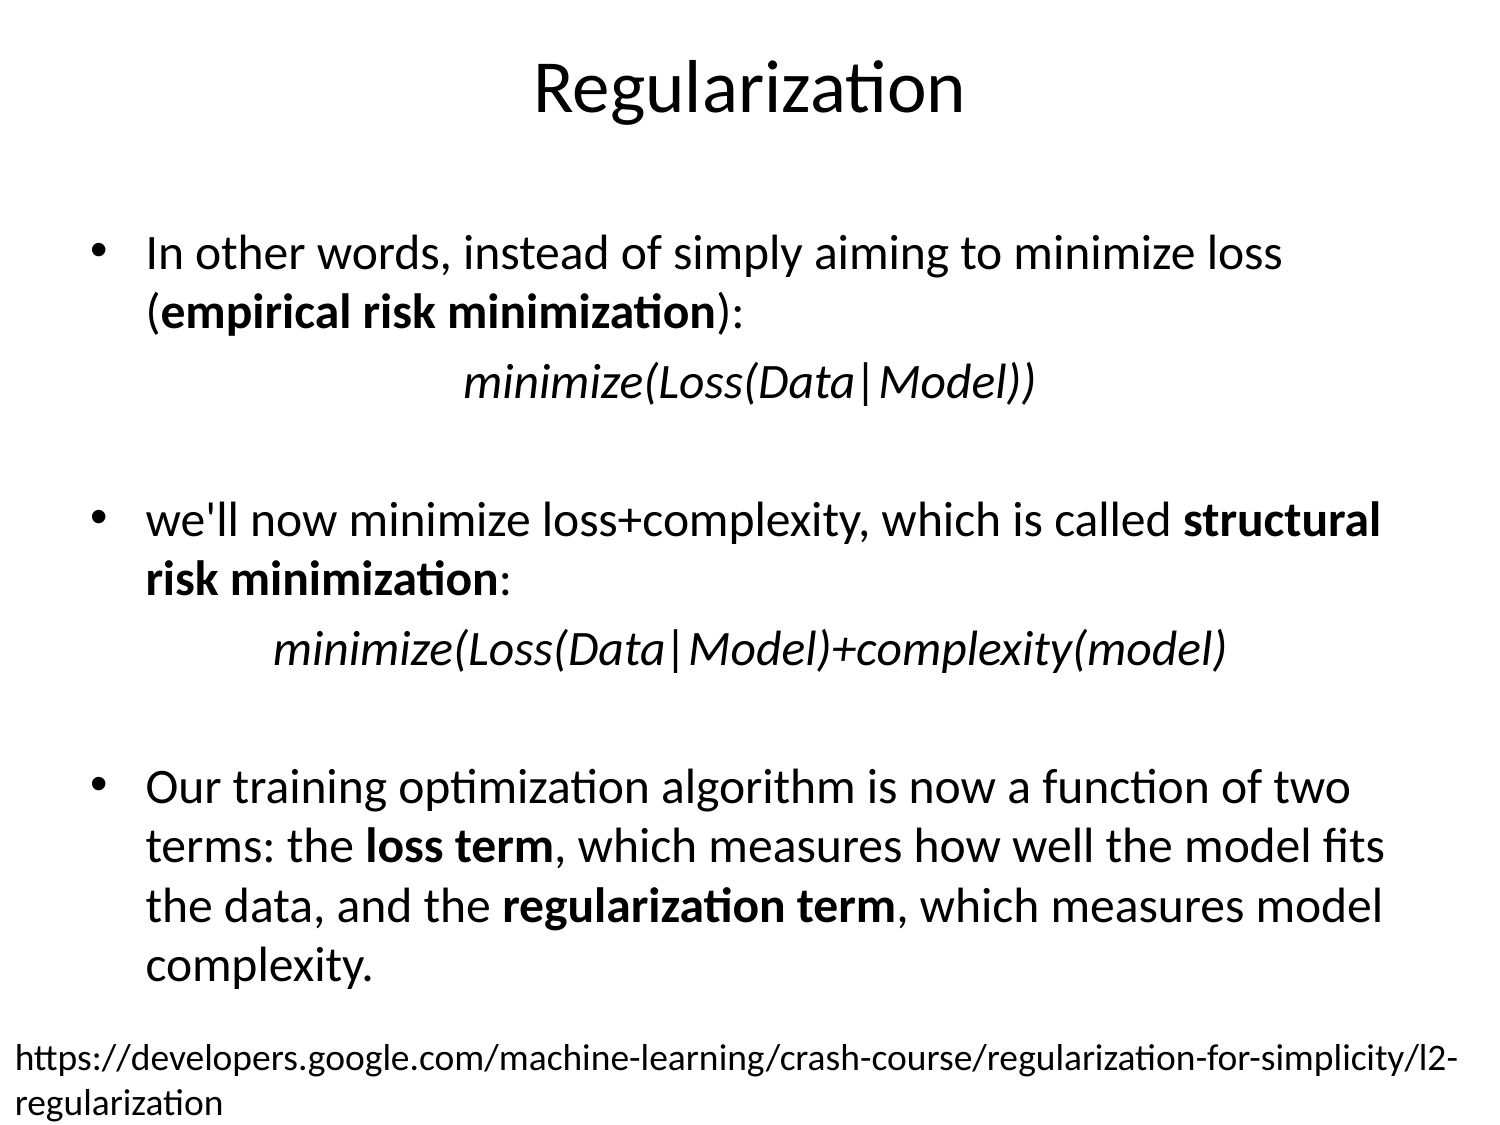

# Regularization
In other words, instead of simply aiming to minimize loss (empirical risk minimization):
minimize(Loss(Data|Model))

we'll now minimize loss+complexity, which is called structural risk minimization:
minimize(Loss(Data|Model)+complexity(model)

Our training optimization algorithm is now a function of two terms: the loss term, which measures how well the model fits the data, and the regularization term, which measures model complexity.

https://developers.google.com/machine-learning/crash-course/regularization-for-simplicity/l2-regularization